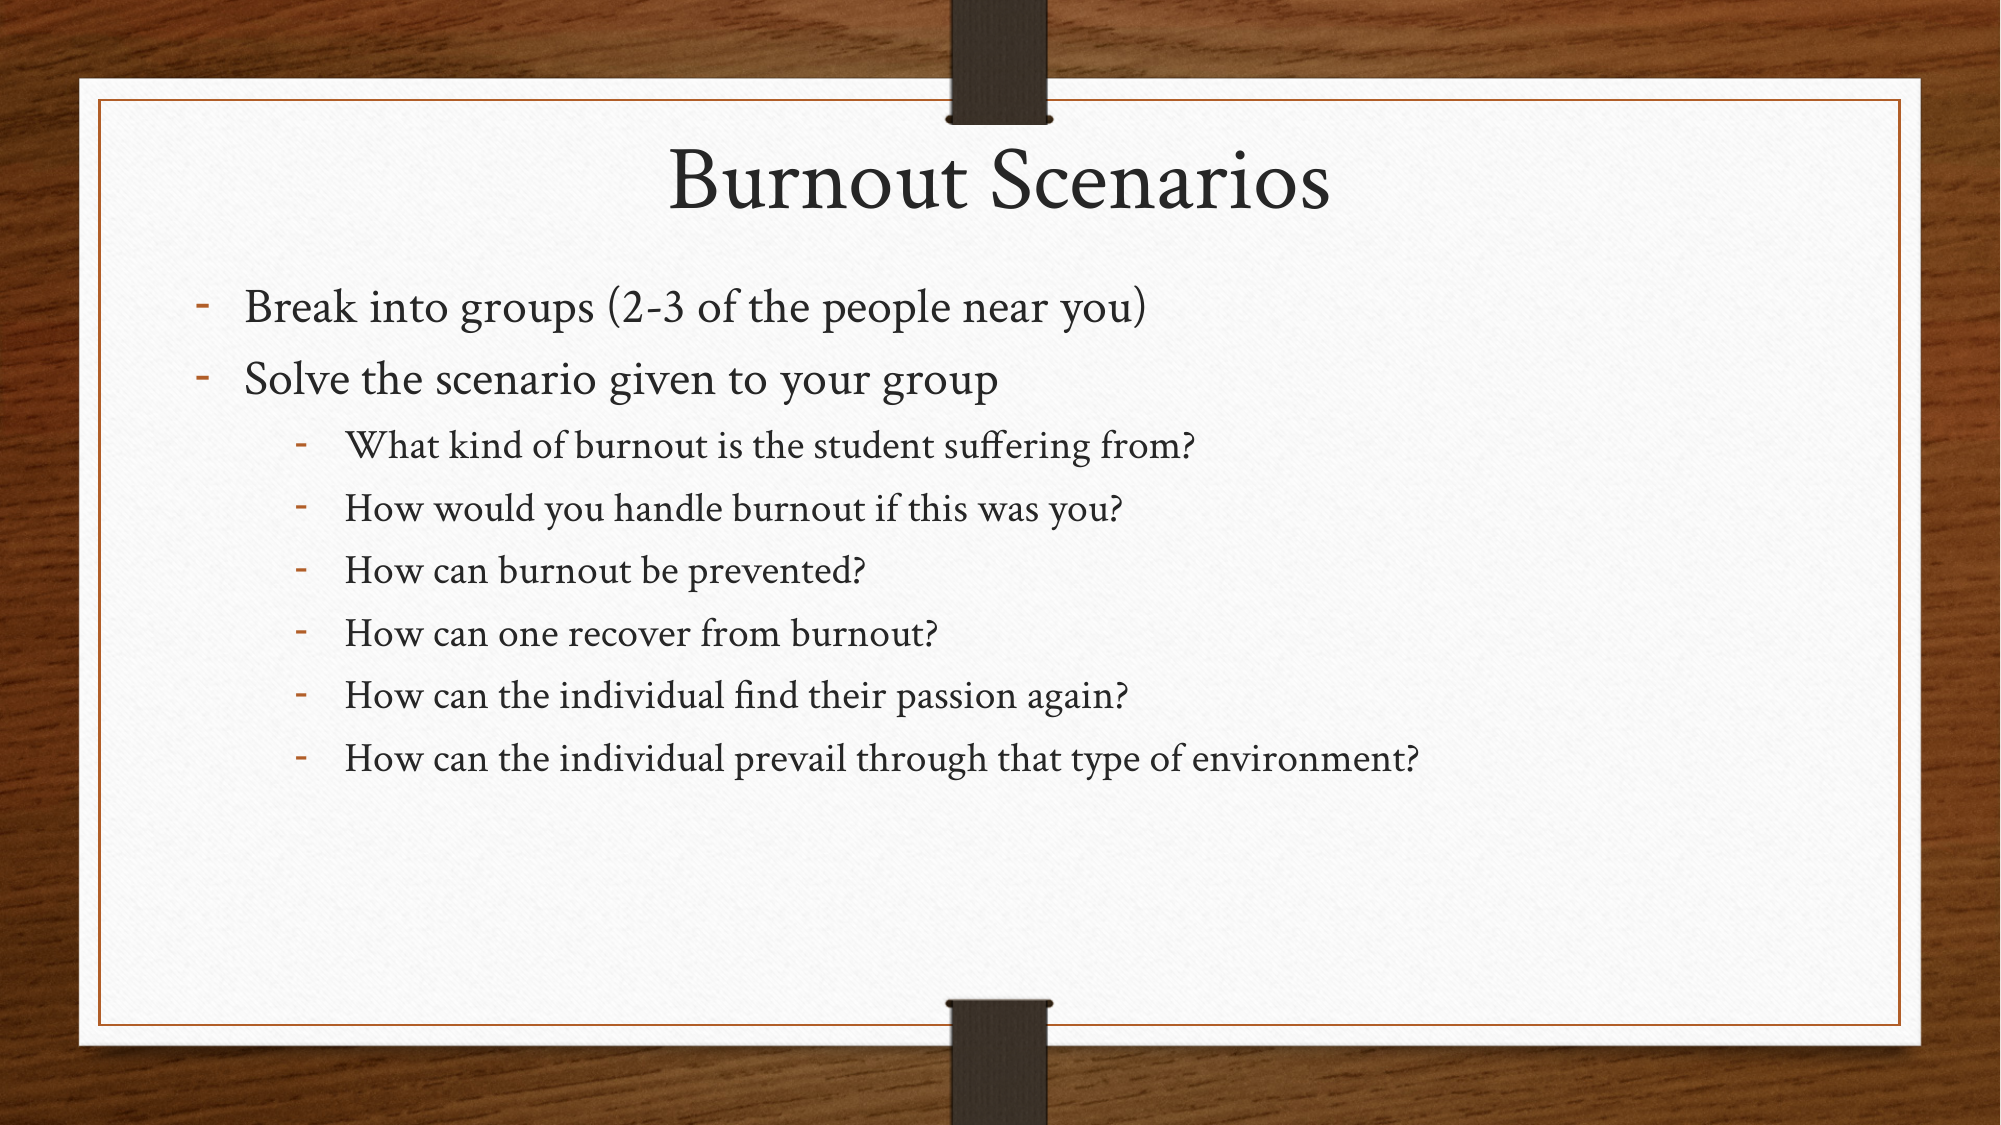

# Burnout Scenarios
Break into groups (2-3 of the people near you)
Solve the scenario given to your group
What kind of burnout is the student suffering from?
How would you handle burnout if this was you?
How can burnout be prevented?
How can one recover from burnout?
How can the individual find their passion again?
How can the individual prevail through that type of environment?